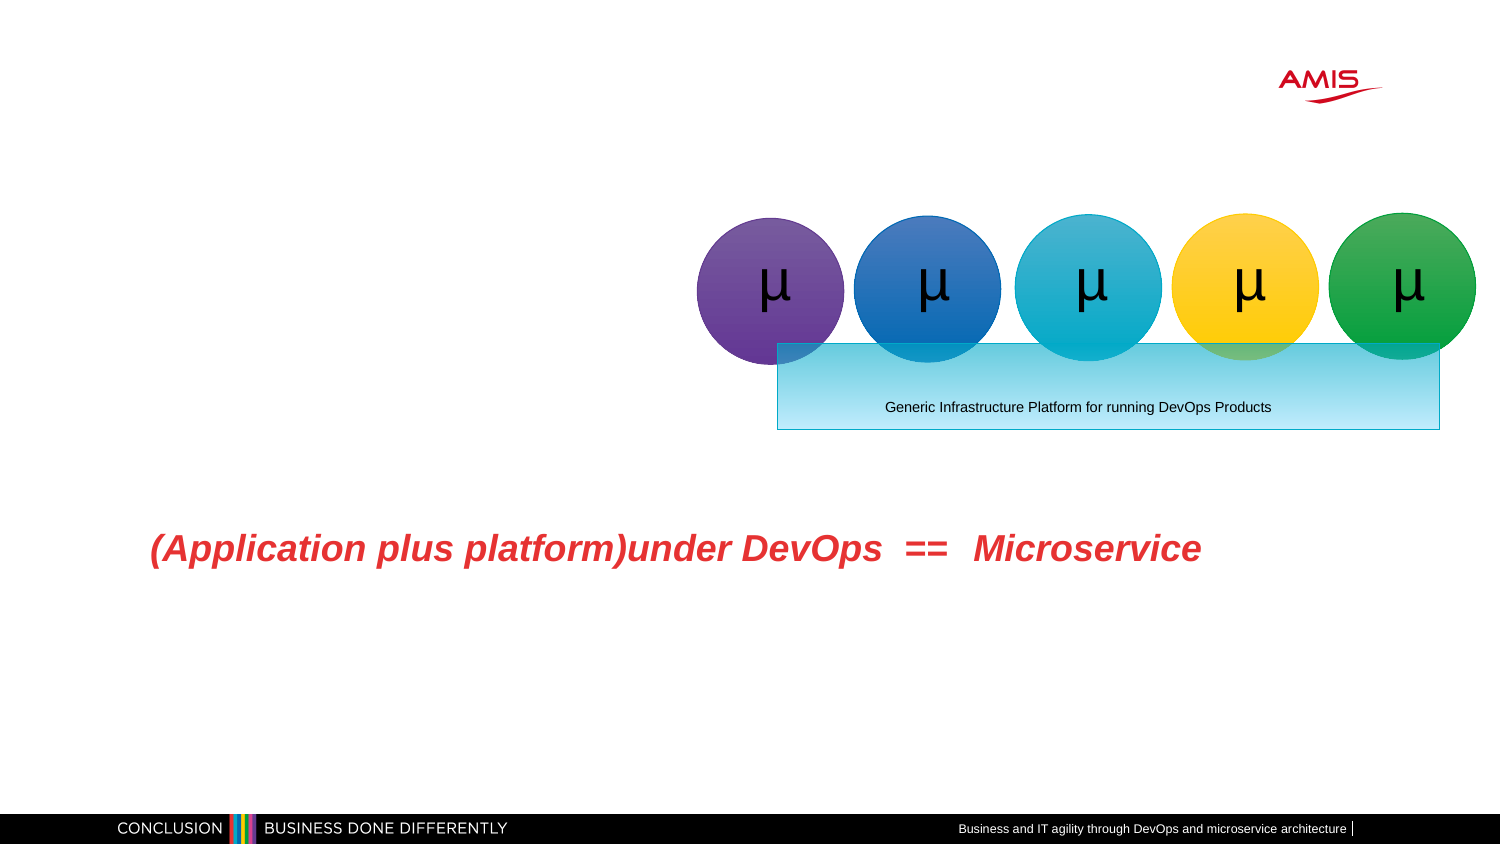

Generic Infrastructure Platform for running DevOps Products
µ
µ
µ
µ
µ
Microservice
# (Application plus platform)under DevOps  ==
Business and IT agility through DevOps and microservice architecture